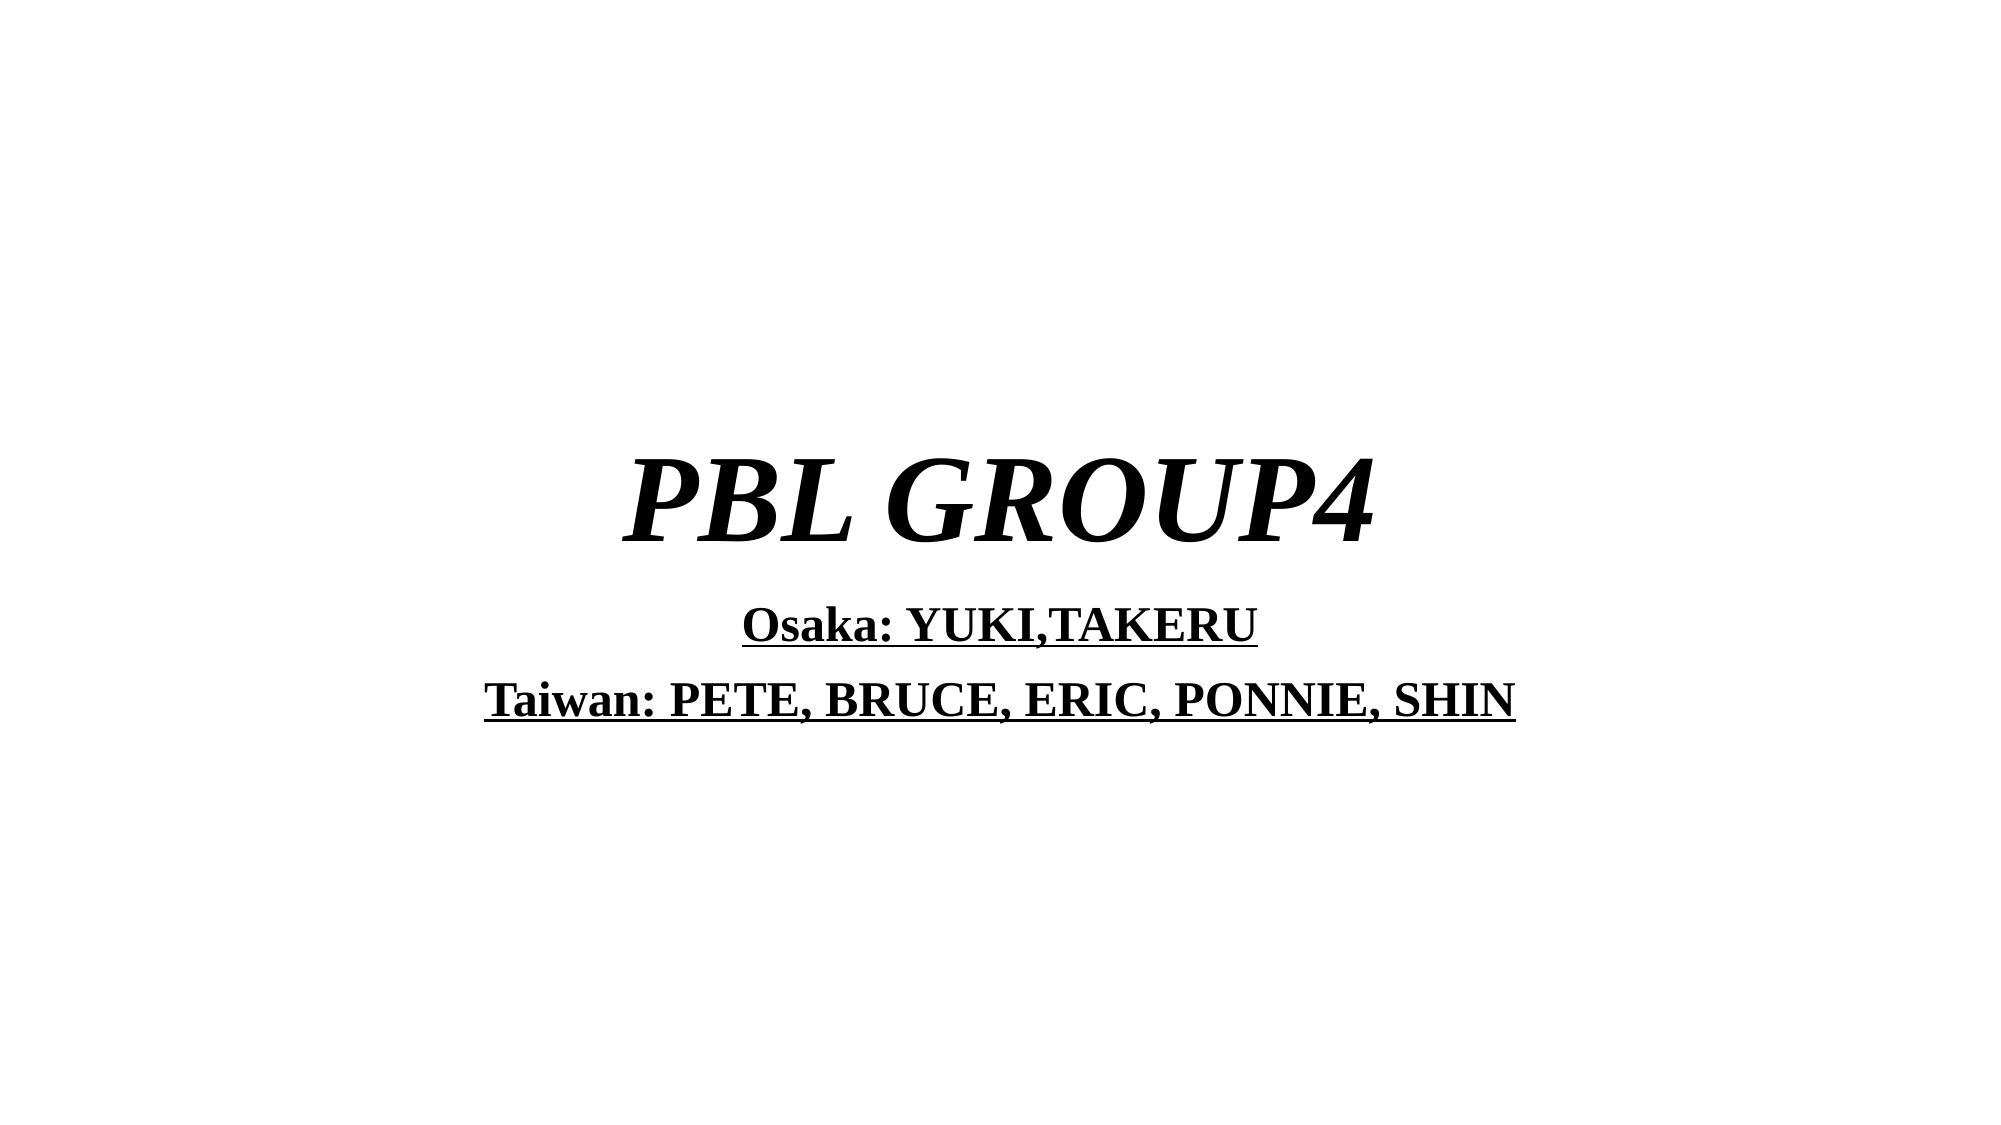

# PBL GROUP4
Osaka: YUKI,TAKERU
Taiwan: PETE, BRUCE, ERIC, PONNIE, SHIN